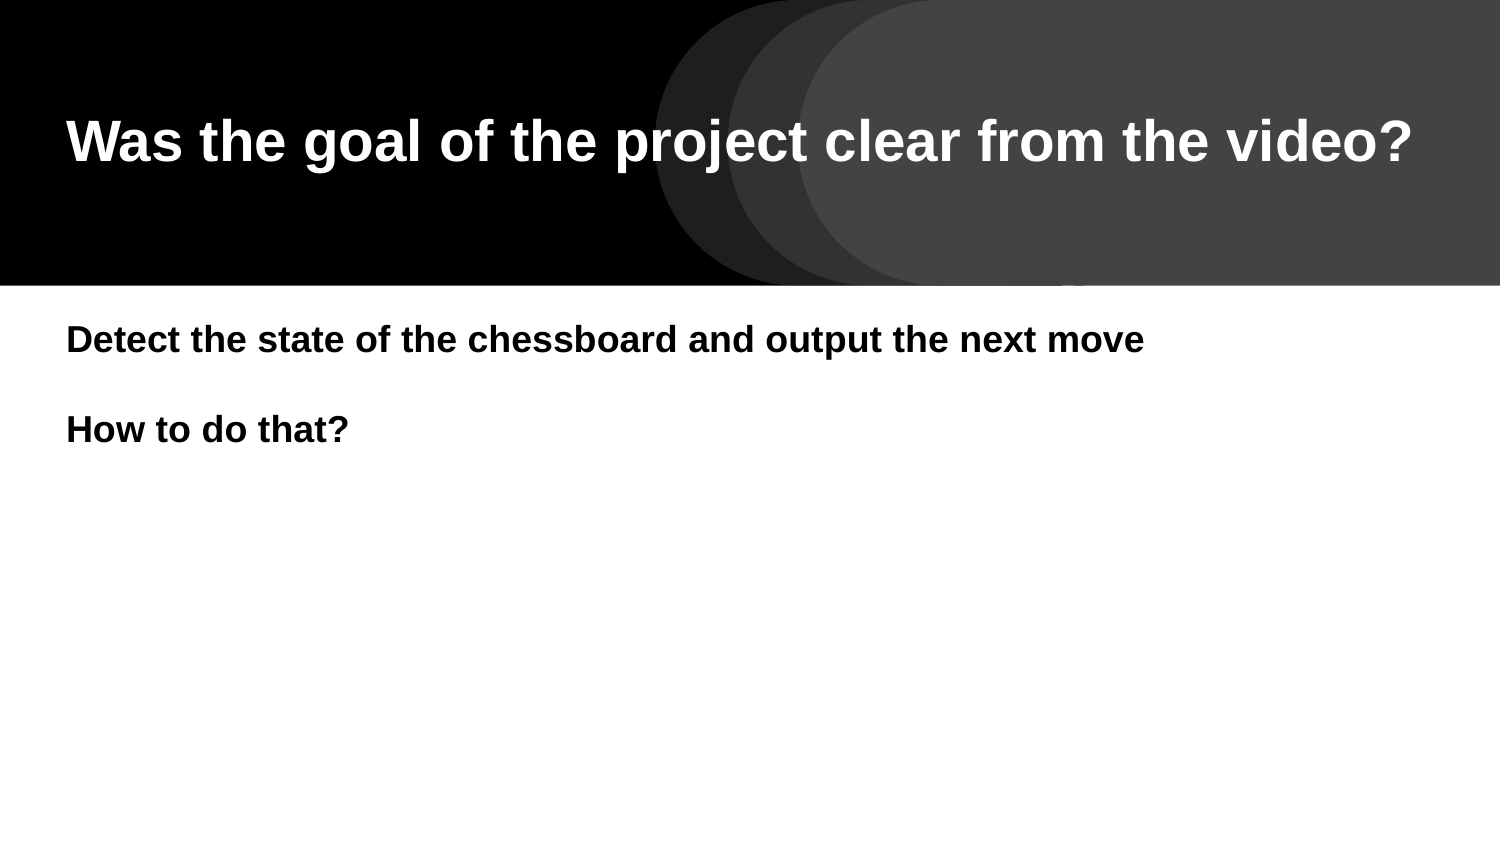

# Was the goal of the project clear from the video?
Detect the state of the chessboard and output the next move

How to do that?